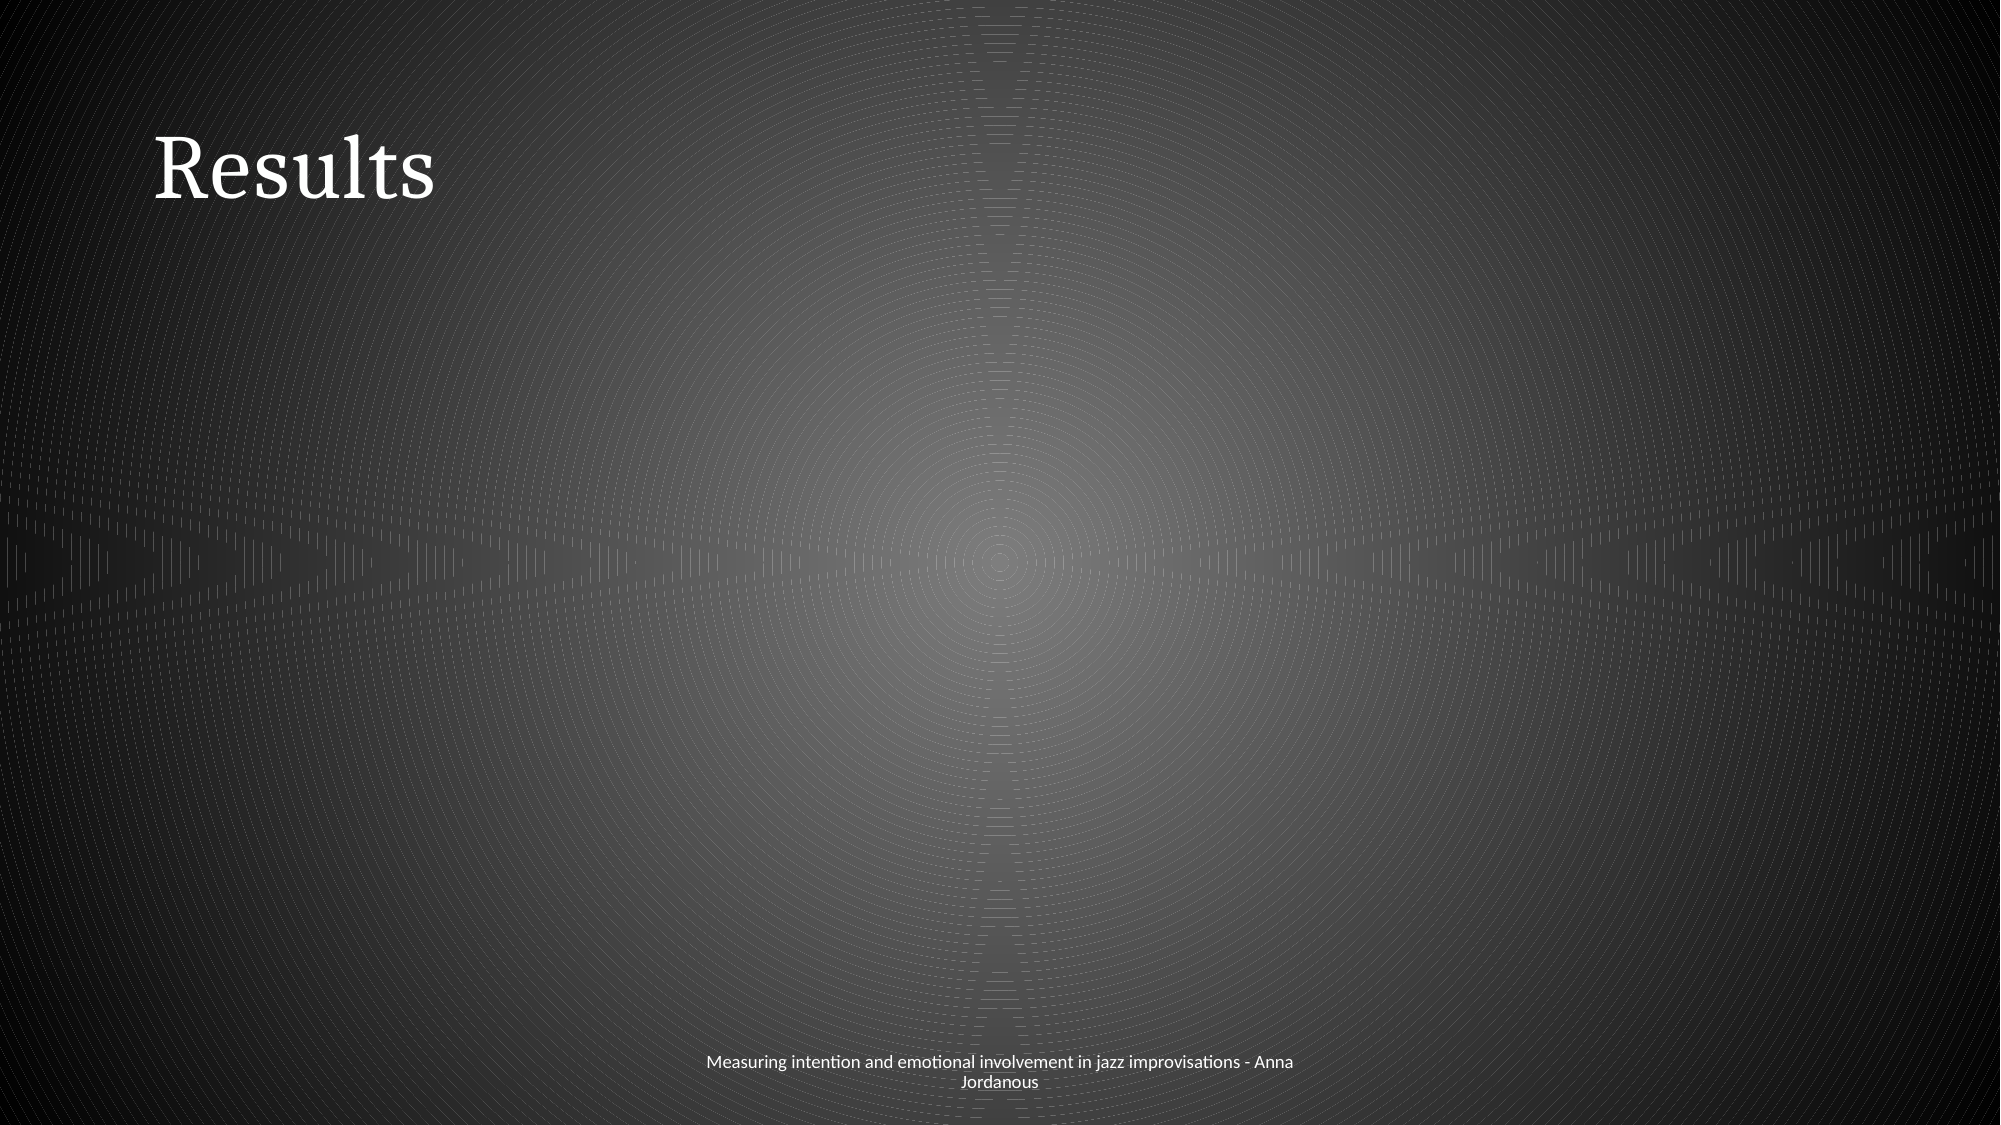

# Results

Measuring intention and emotional involvement in jazz improvisations - Anna Jordanous